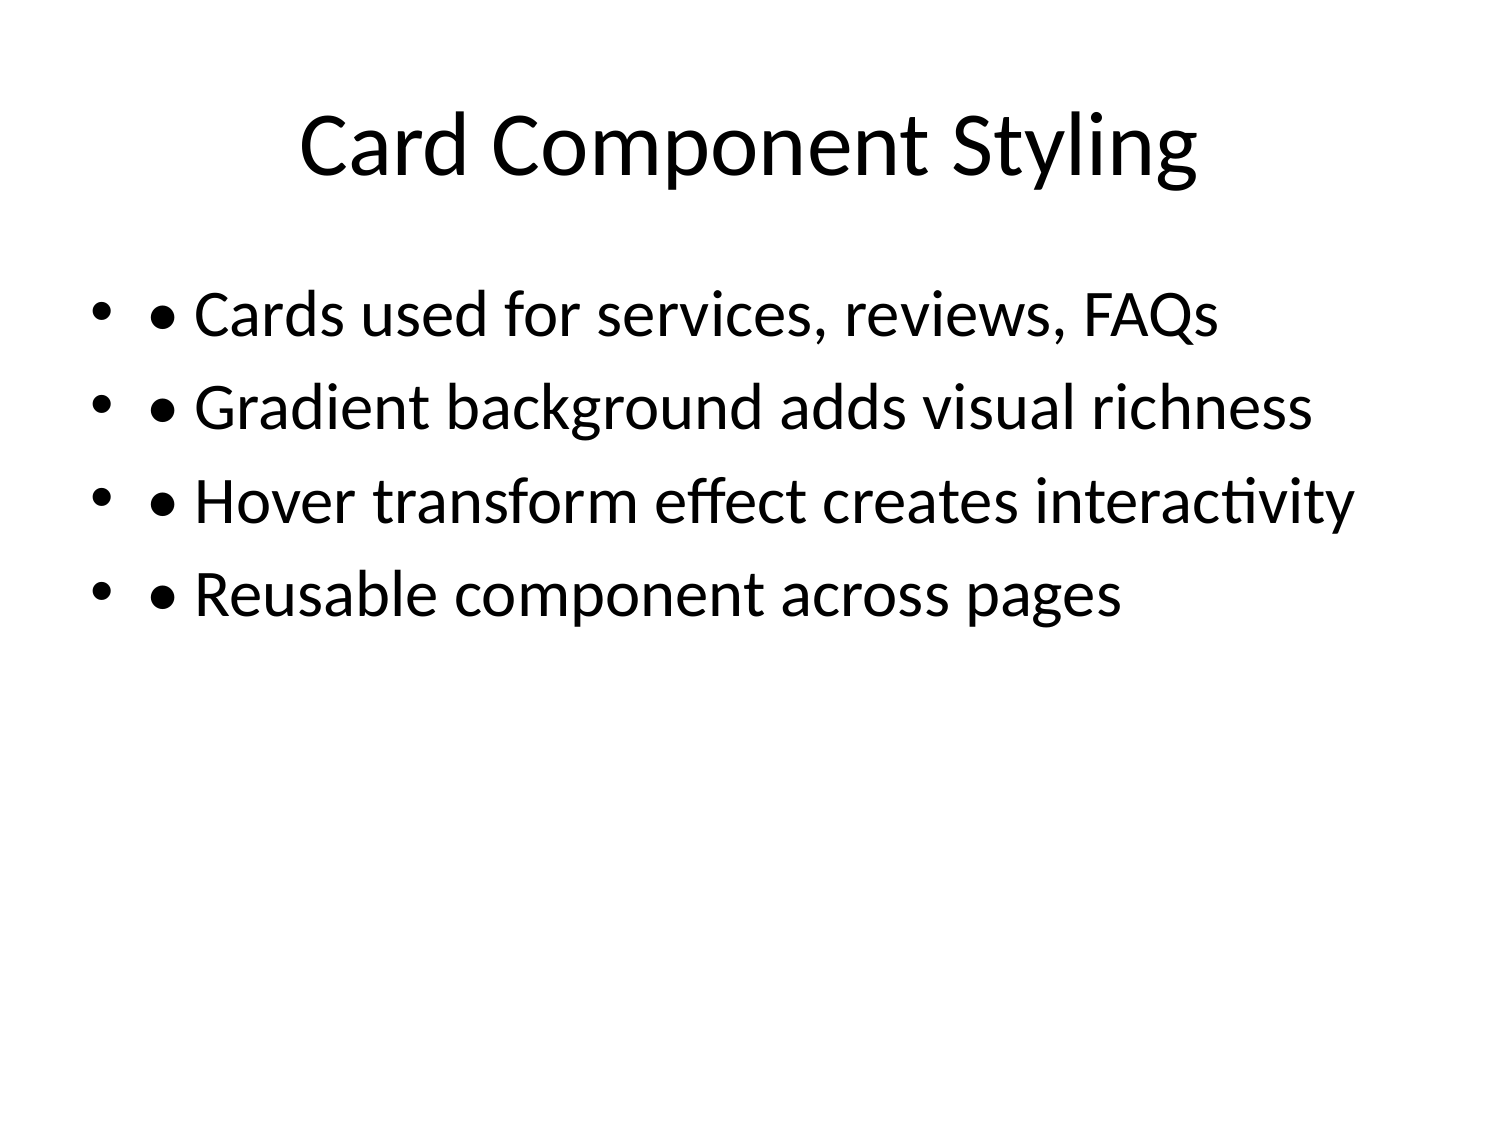

# Card Component Styling
• Cards used for services, reviews, FAQs
• Gradient background adds visual richness
• Hover transform effect creates interactivity
• Reusable component across pages